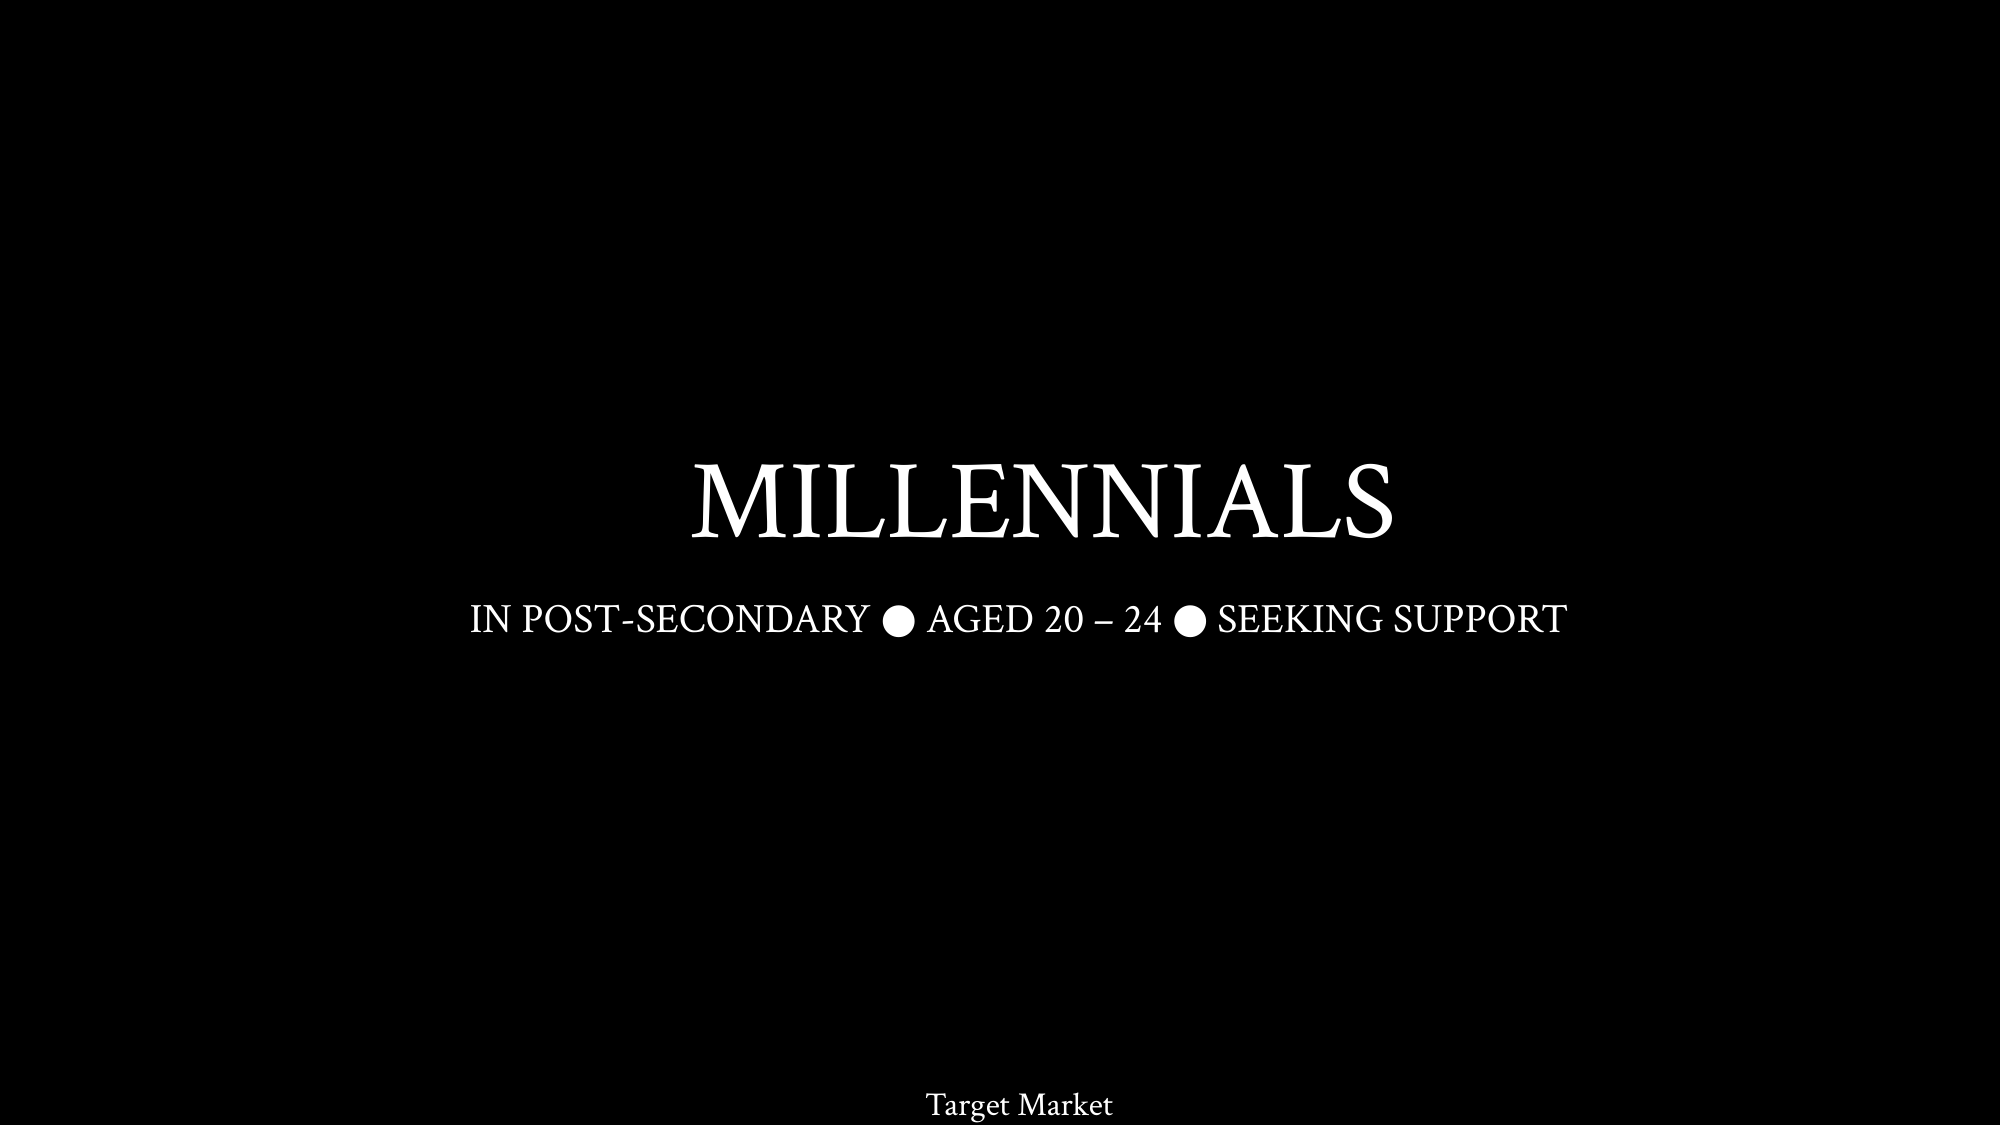

# MILLENNIALS
IN POST-SECONDARY ● AGED 20 – 24 ● SEEKING SUPPORT
Target Market